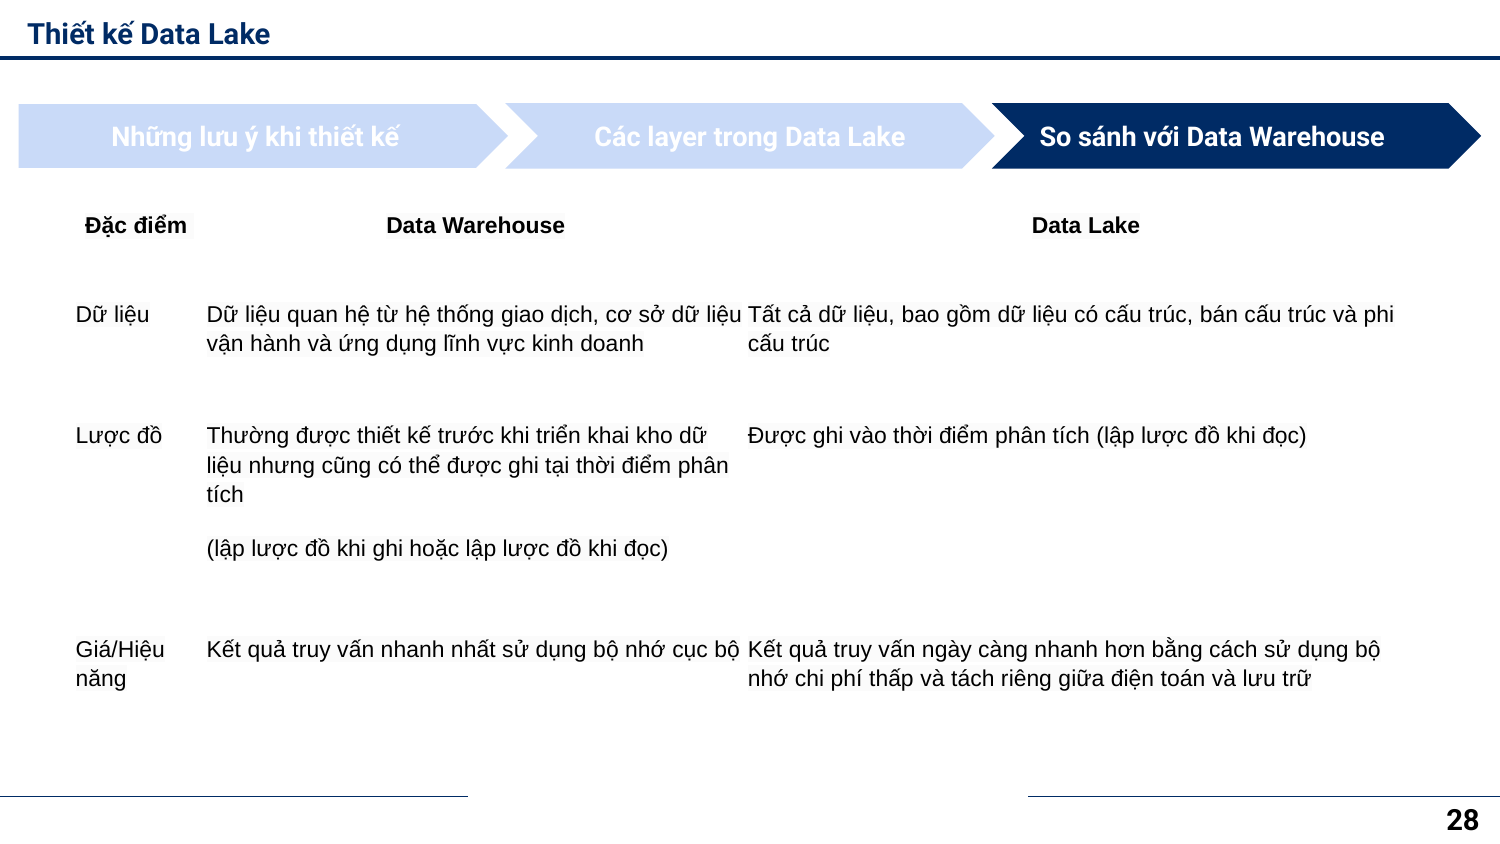

Thiết kế Data Lake
So sánh với Data Warehouse
Các layer trong Data Lake
Những lưu ý khi thiết kế
| Đặc điểm | Data Warehouse | Data Lake |
| --- | --- | --- |
| Dữ liệu | Dữ liệu quan hệ từ hệ thống giao dịch, cơ sở dữ liệu vận hành và ứng dụng lĩnh vực kinh doanh | Tất cả dữ liệu, bao gồm dữ liệu có cấu trúc, bán cấu trúc và phi cấu trúc |
| Lược đồ | Thường được thiết kế trước khi triển khai kho dữ liệu nhưng cũng có thể được ghi tại thời điểm phân tích (lập lược đồ khi ghi hoặc lập lược đồ khi đọc) | Được ghi vào thời điểm phân tích (lập lược đồ khi đọc) |
| Giá/Hiệu năng | Kết quả truy vấn nhanh nhất sử dụng bộ nhớ cục bộ | Kết quả truy vấn ngày càng nhanh hơn bằng cách sử dụng bộ nhớ chi phí thấp và tách riêng giữa điện toán và lưu trữ |

28